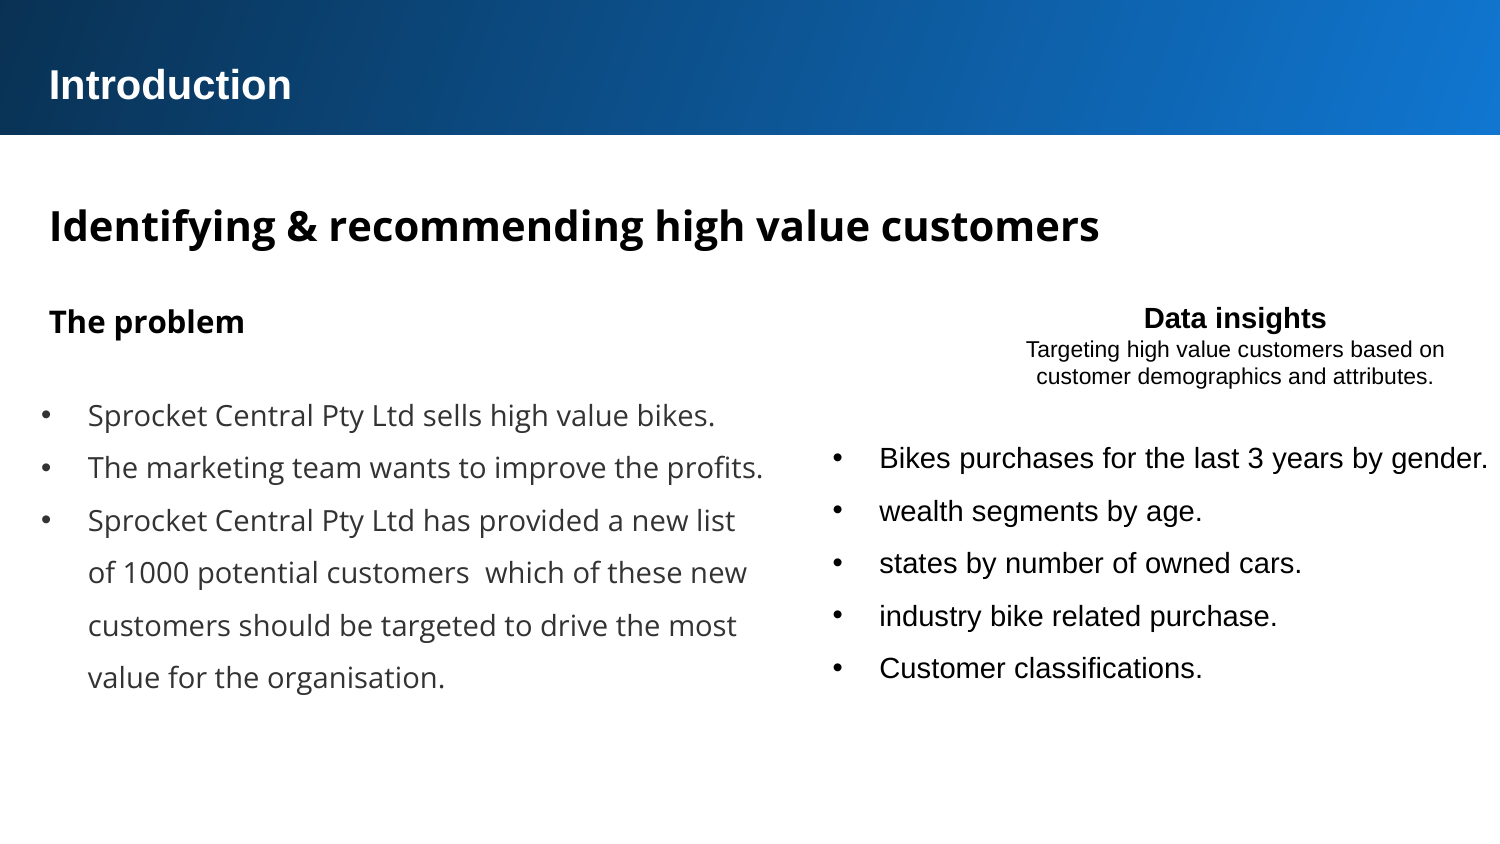

Introduction
Identifying & recommending high value customers
The problem
Data insights
Targeting high value customers based on customer demographics and attributes.
Sprocket Central Pty Ltd sells high value bikes.
The marketing team wants to improve the profits.
Sprocket Central Pty Ltd has provided a new list of 1000 potential customers  which of these new customers should be targeted to drive the most value for the organisation.
Bikes purchases for the last 3 years by gender.
wealth segments by age.
states by number of owned cars.
industry bike related purchase.
Customer classifications.